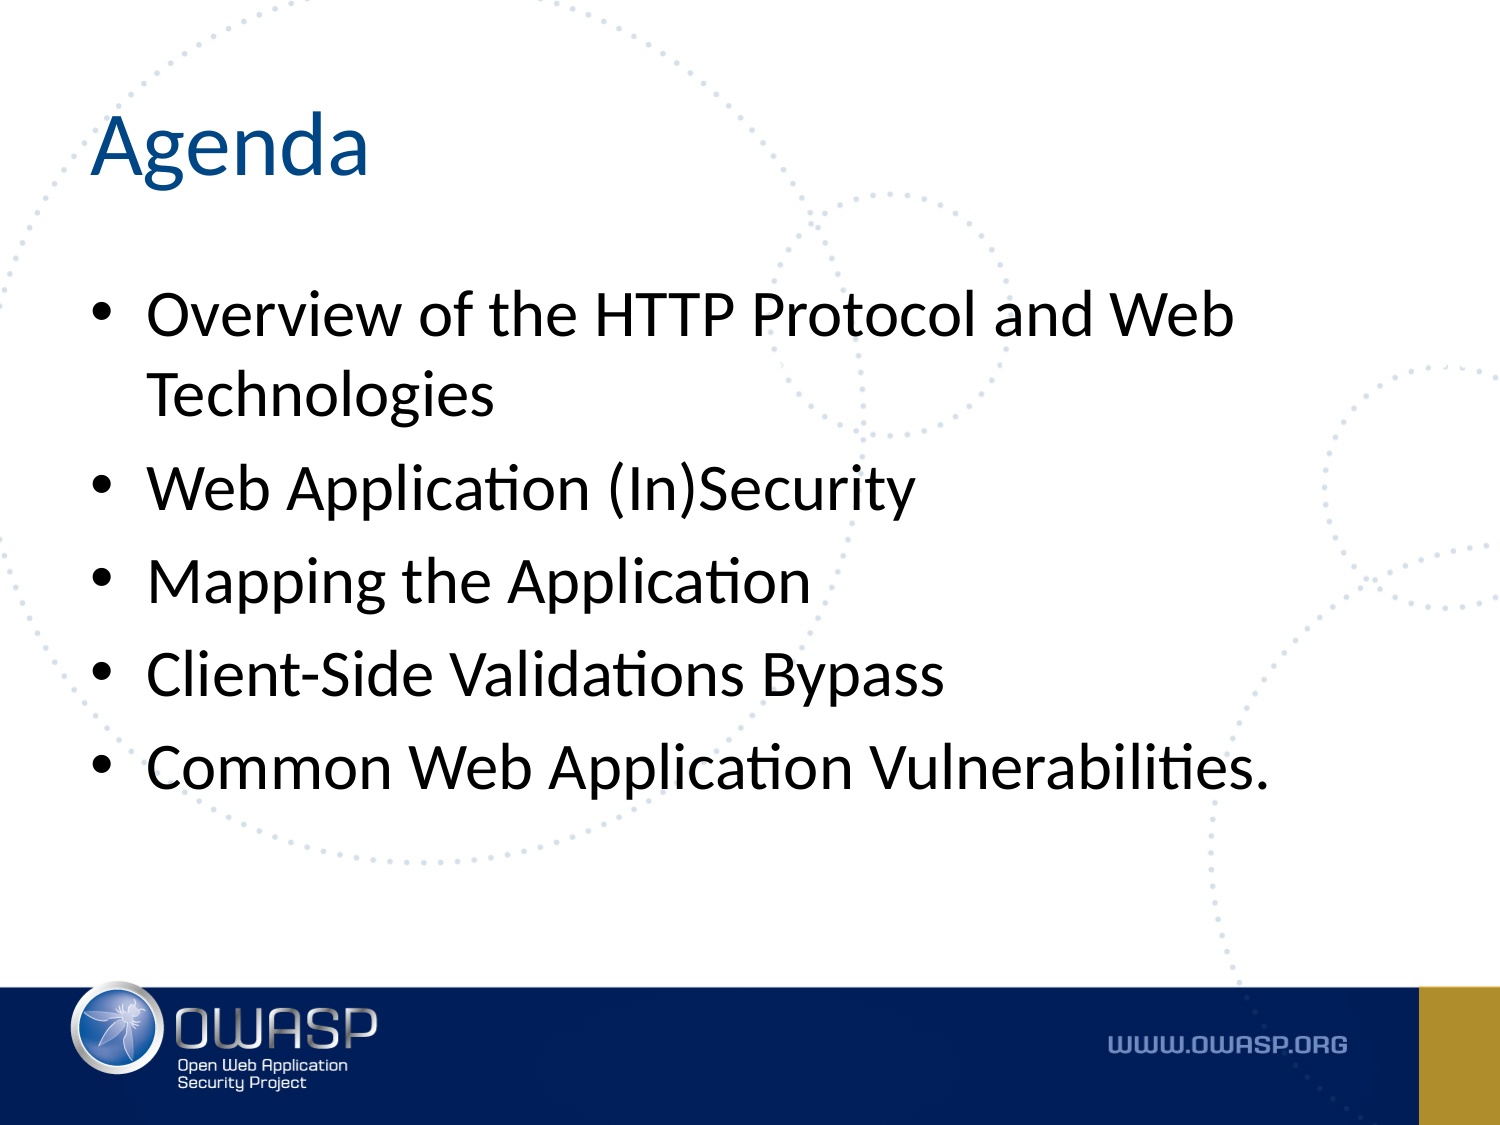

# Agenda
Overview of the HTTP Protocol and Web Technologies
Web Application (In)Security
Mapping the Application
Client-Side Validations Bypass
Common Web Application Vulnerabilities.